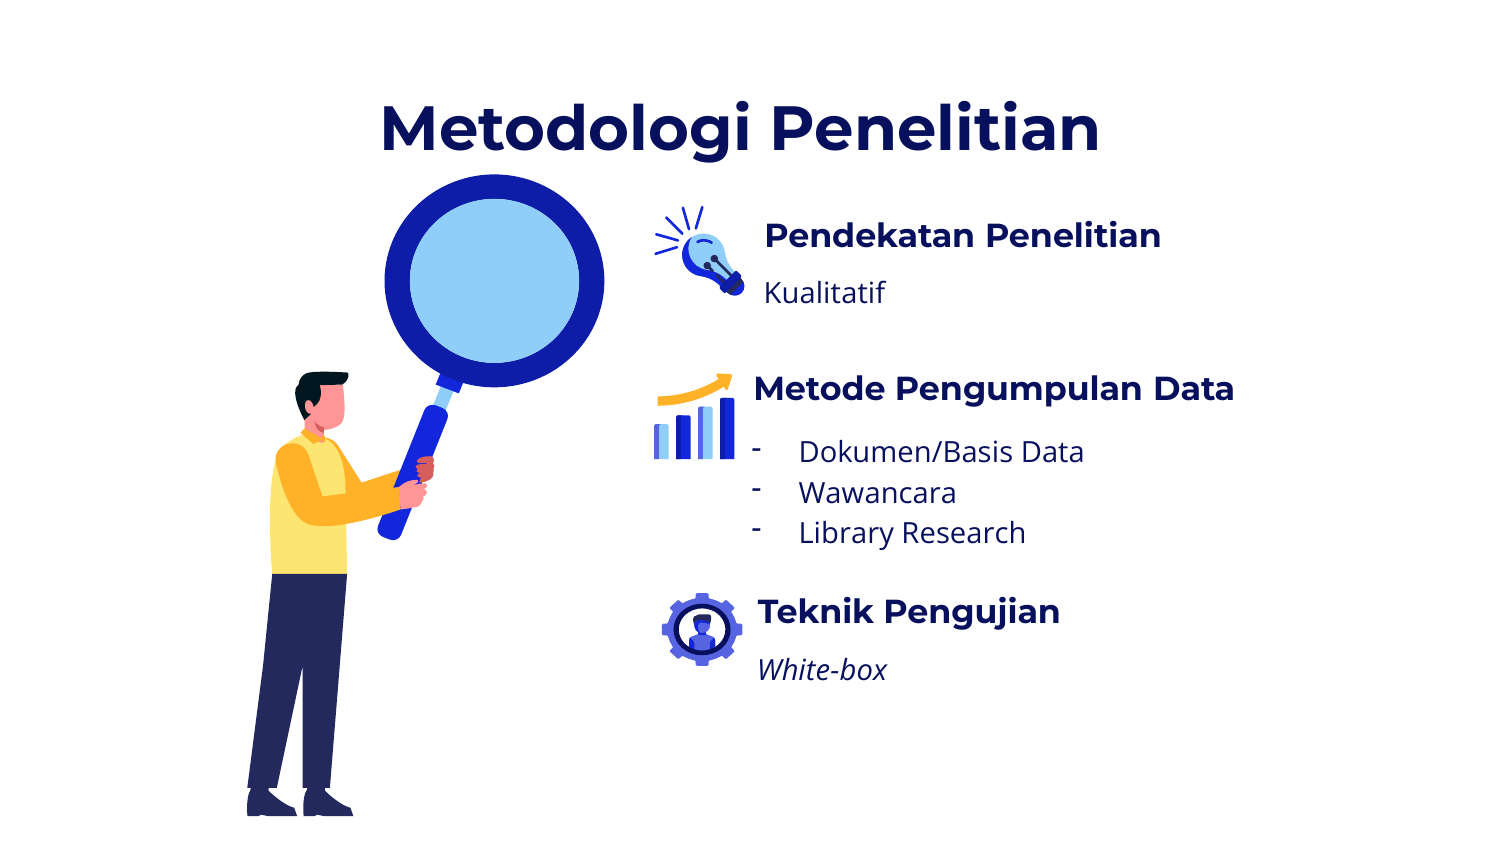

# Metodologi Penelitian

Pendekatan Penelitian

Kualitatif
Metode Pengumpulan Data

Dokumen/Basis Data
Wawancara
Library Research

Teknik Pengujian

White-box